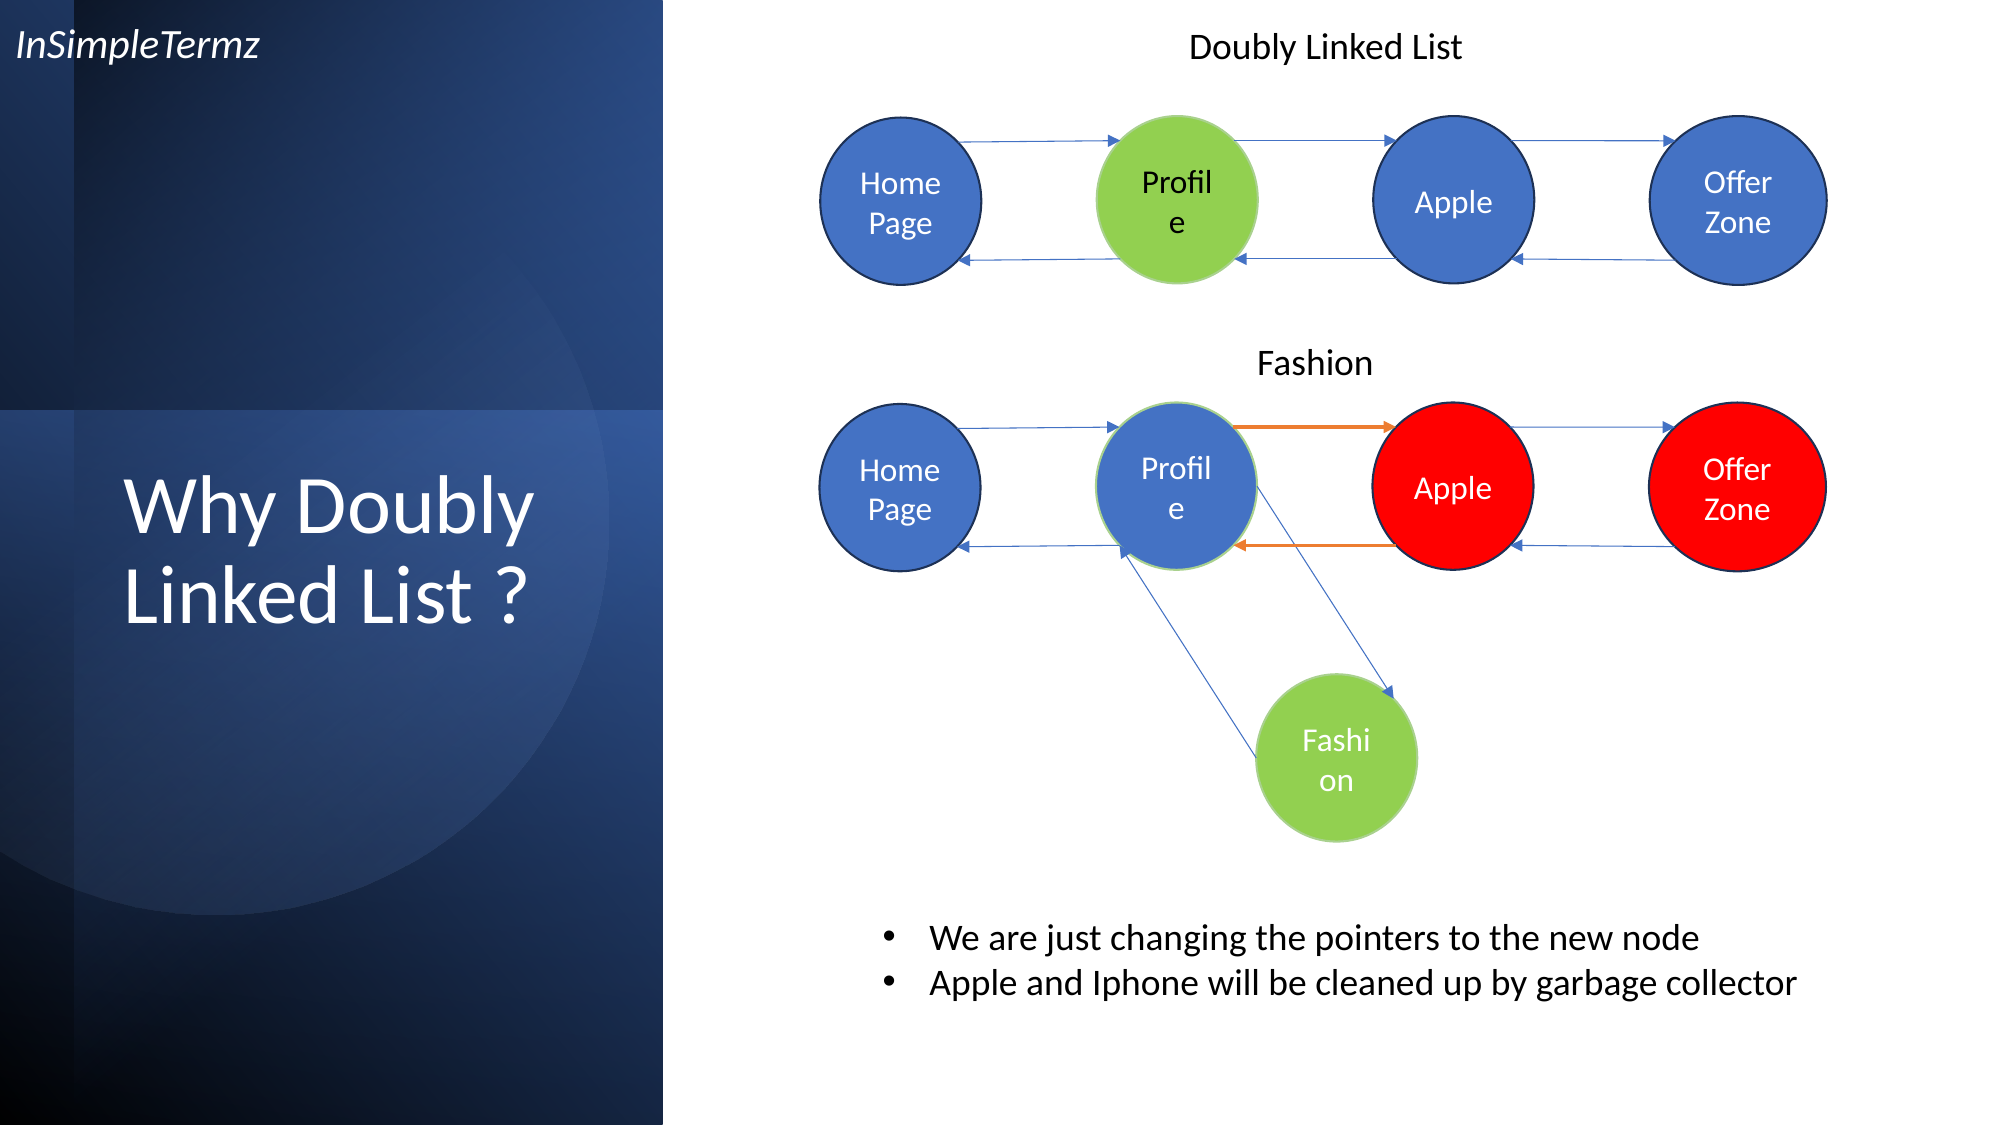

InSimpleTermz
Doubly Linked List
Profile
Apple
Offer Zone
Home Page

Fashion
Profile
Apple
Offer Zone
Home Page

# Why Doubly Linked List ?
Fashion
We are just changing the pointers to the new node
Apple and Iphone will be cleaned up by garbage collector